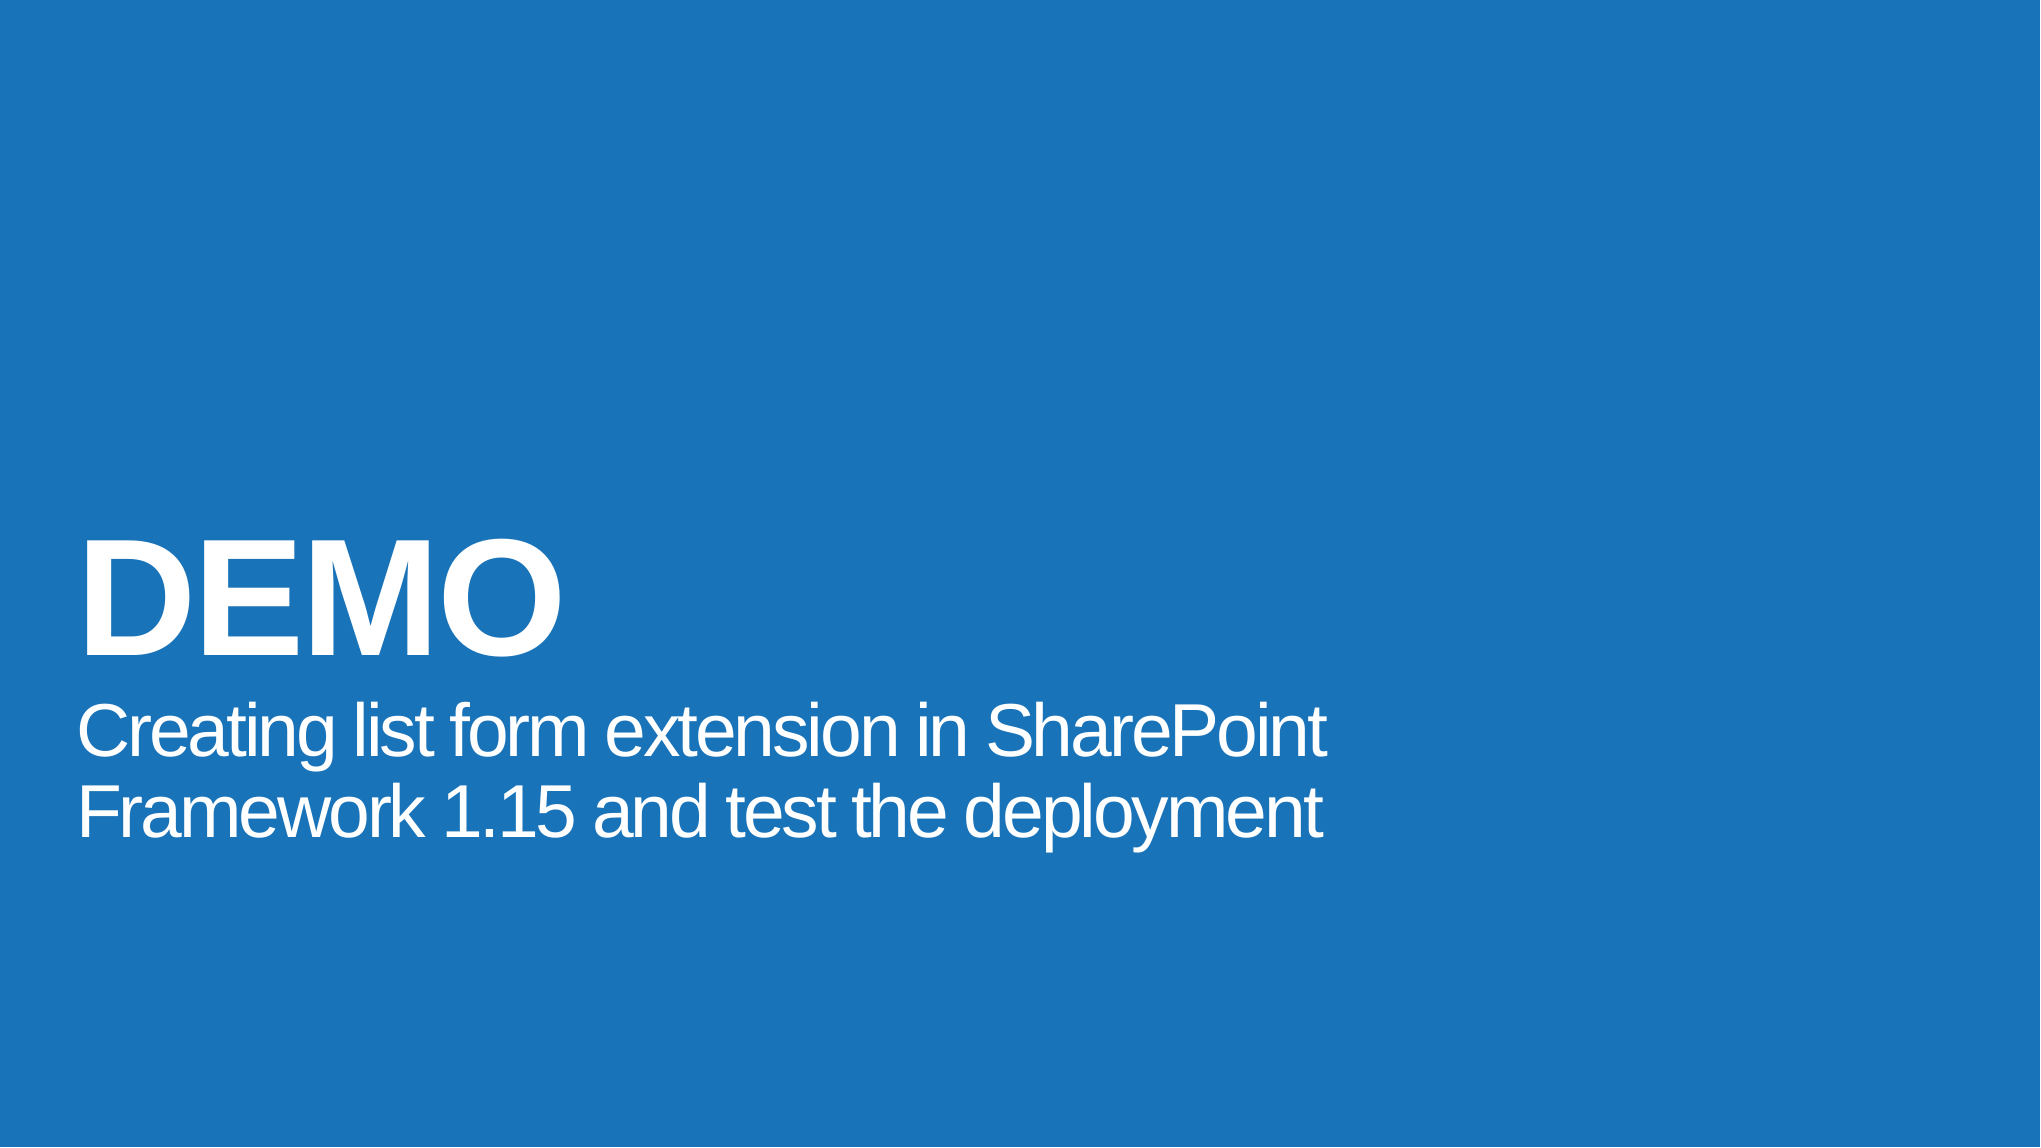

# DEMO Creating list form extension in SharePoint Framework 1.15 and test the deployment